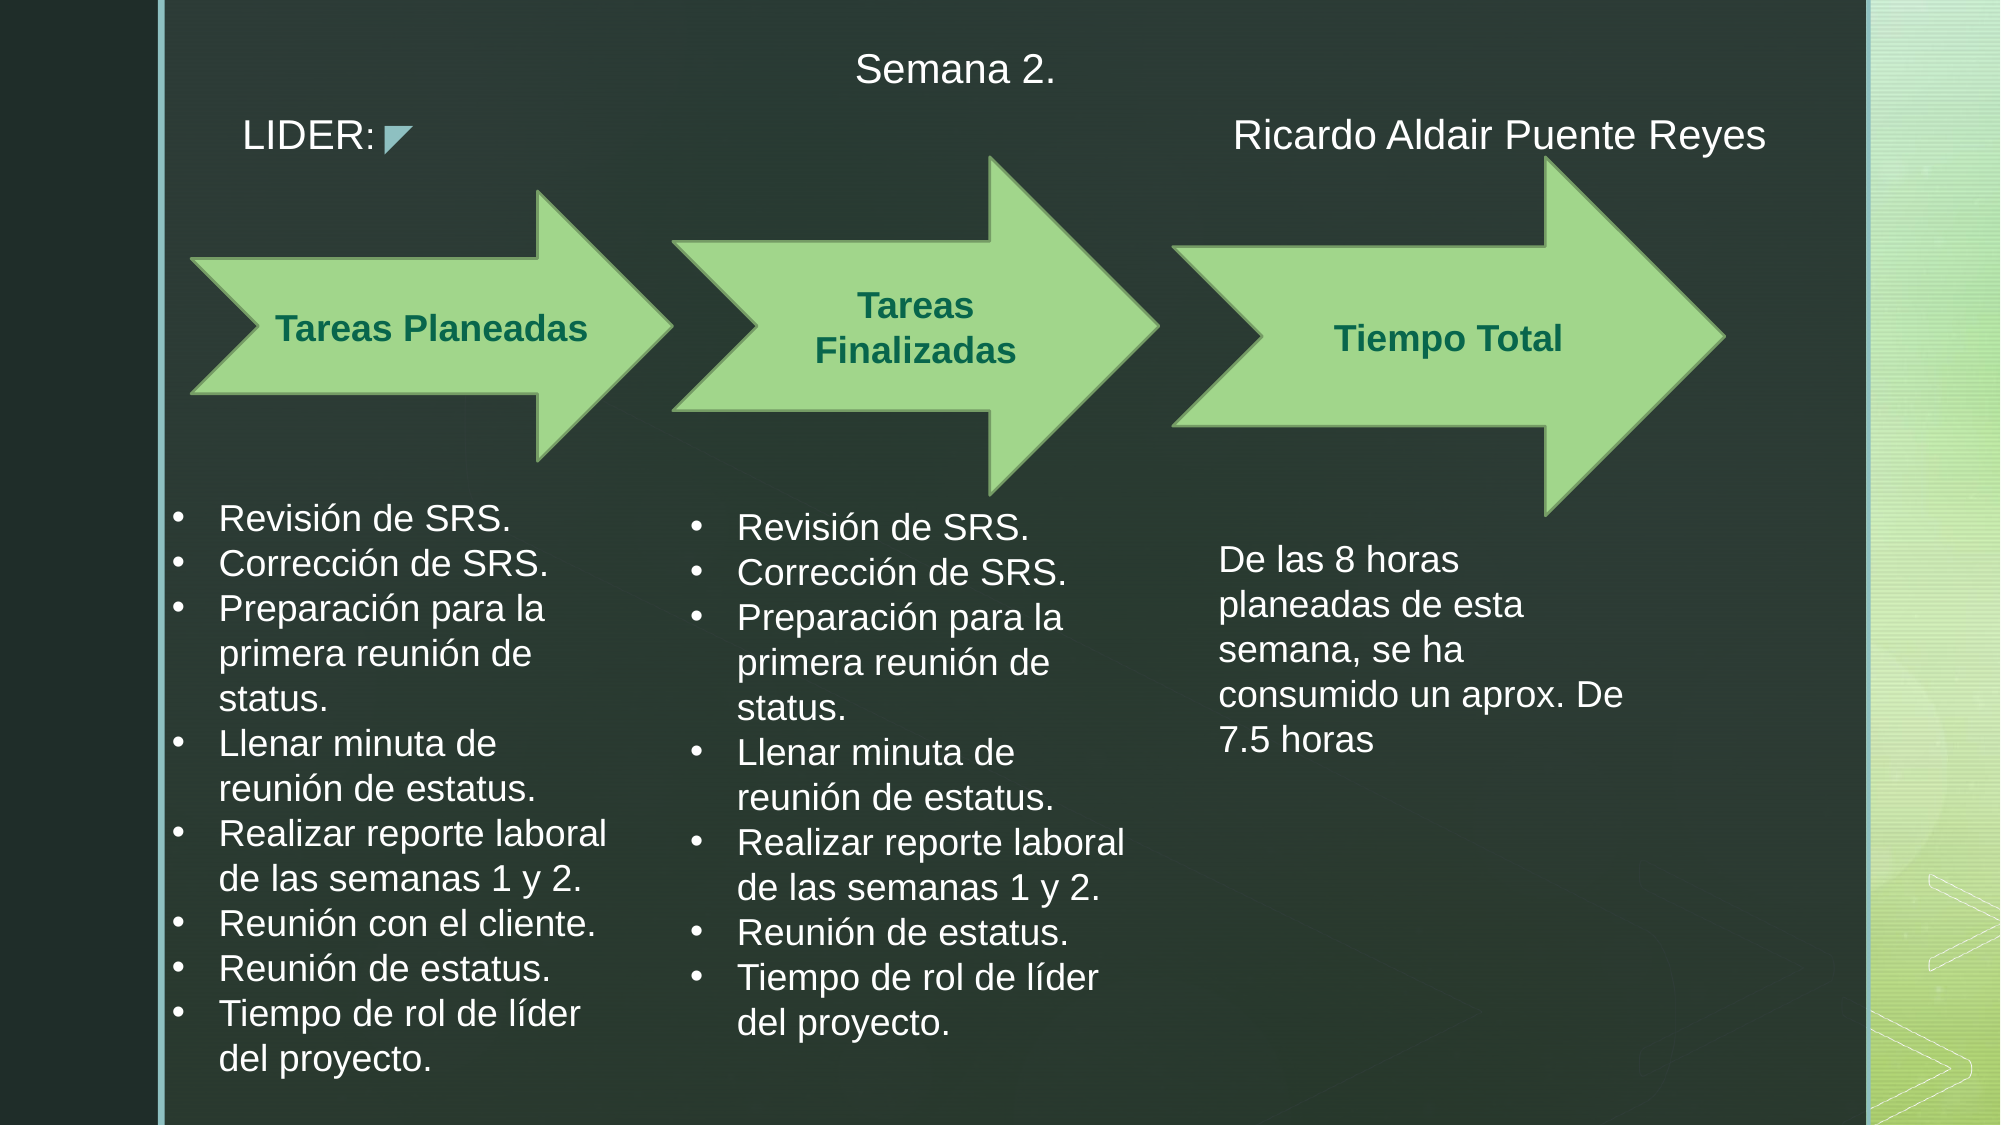

Semana 2.
LIDER:
Ricardo Aldair Puente Reyes

Tareas Finalizadas
Tiempo Total
Tareas Planeadas
Revisión de SRS.
Corrección de SRS.
Preparación para la primera reunión de status.
Llenar minuta de reunión de estatus.
Realizar reporte laboral de las semanas 1 y 2.
Reunión con el cliente.
Reunión de estatus.
Tiempo de rol de líder del proyecto.
Revisión de SRS.
Corrección de SRS.
Preparación para la primera reunión de status.
Llenar minuta de reunión de estatus.
Realizar reporte laboral de las semanas 1 y 2.
Reunión de estatus.
Tiempo de rol de líder del proyecto.
De las 8 horas planeadas de esta semana, se ha consumido un aprox. De  7.5 horas